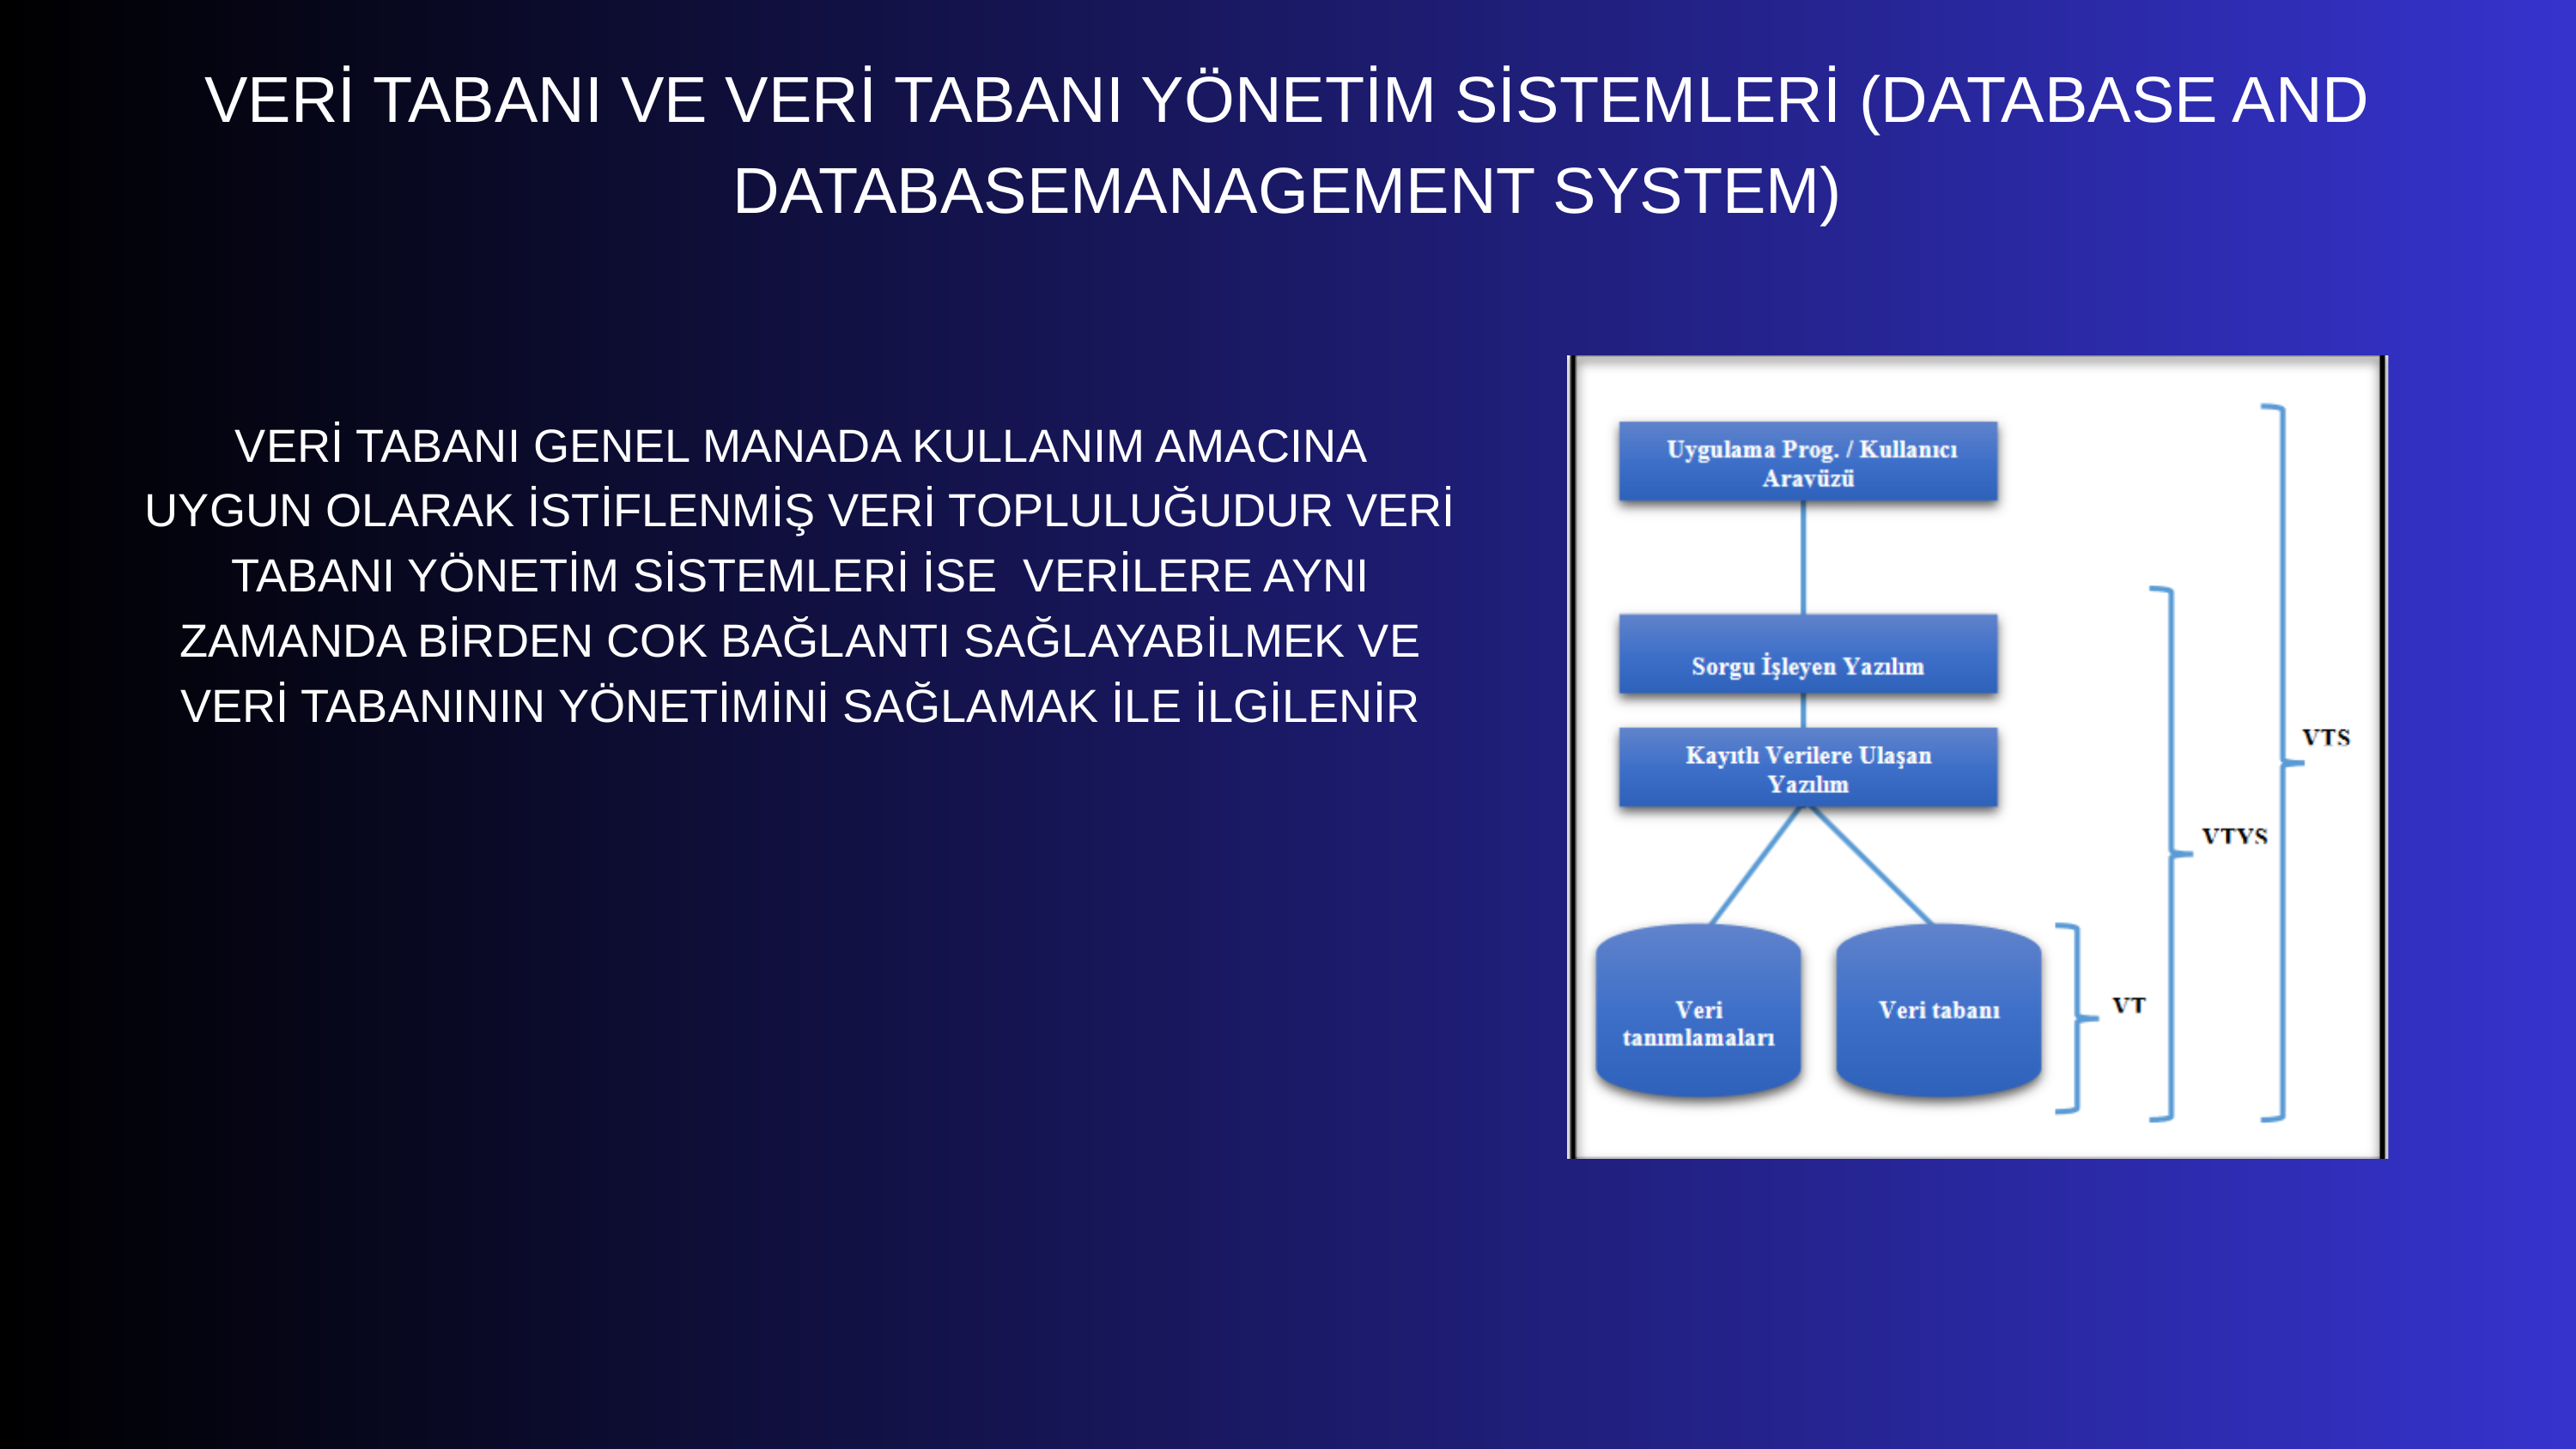

VERİ TABANI VE VERİ TABANI YÖNETİM SİSTEMLERİ (DATABASE AND DATABASEMANAGEMENT SYSTEM)

VERİ TABANI GENEL MANADA KULLANIM AMACINA UYGUN OLARAK İSTİFLENMİŞ VERİ TOPLULUĞUDUR VERİ TABANI YÖNETİM SİSTEMLERİ İSE  VERİLERE AYNI ZAMANDA BİRDEN COK BAĞLANTI SAĞLAYABİLMEK VE VERİ TABANININ YÖNETİMİNİ SAĞLAMAK İLE İLGİLENİR